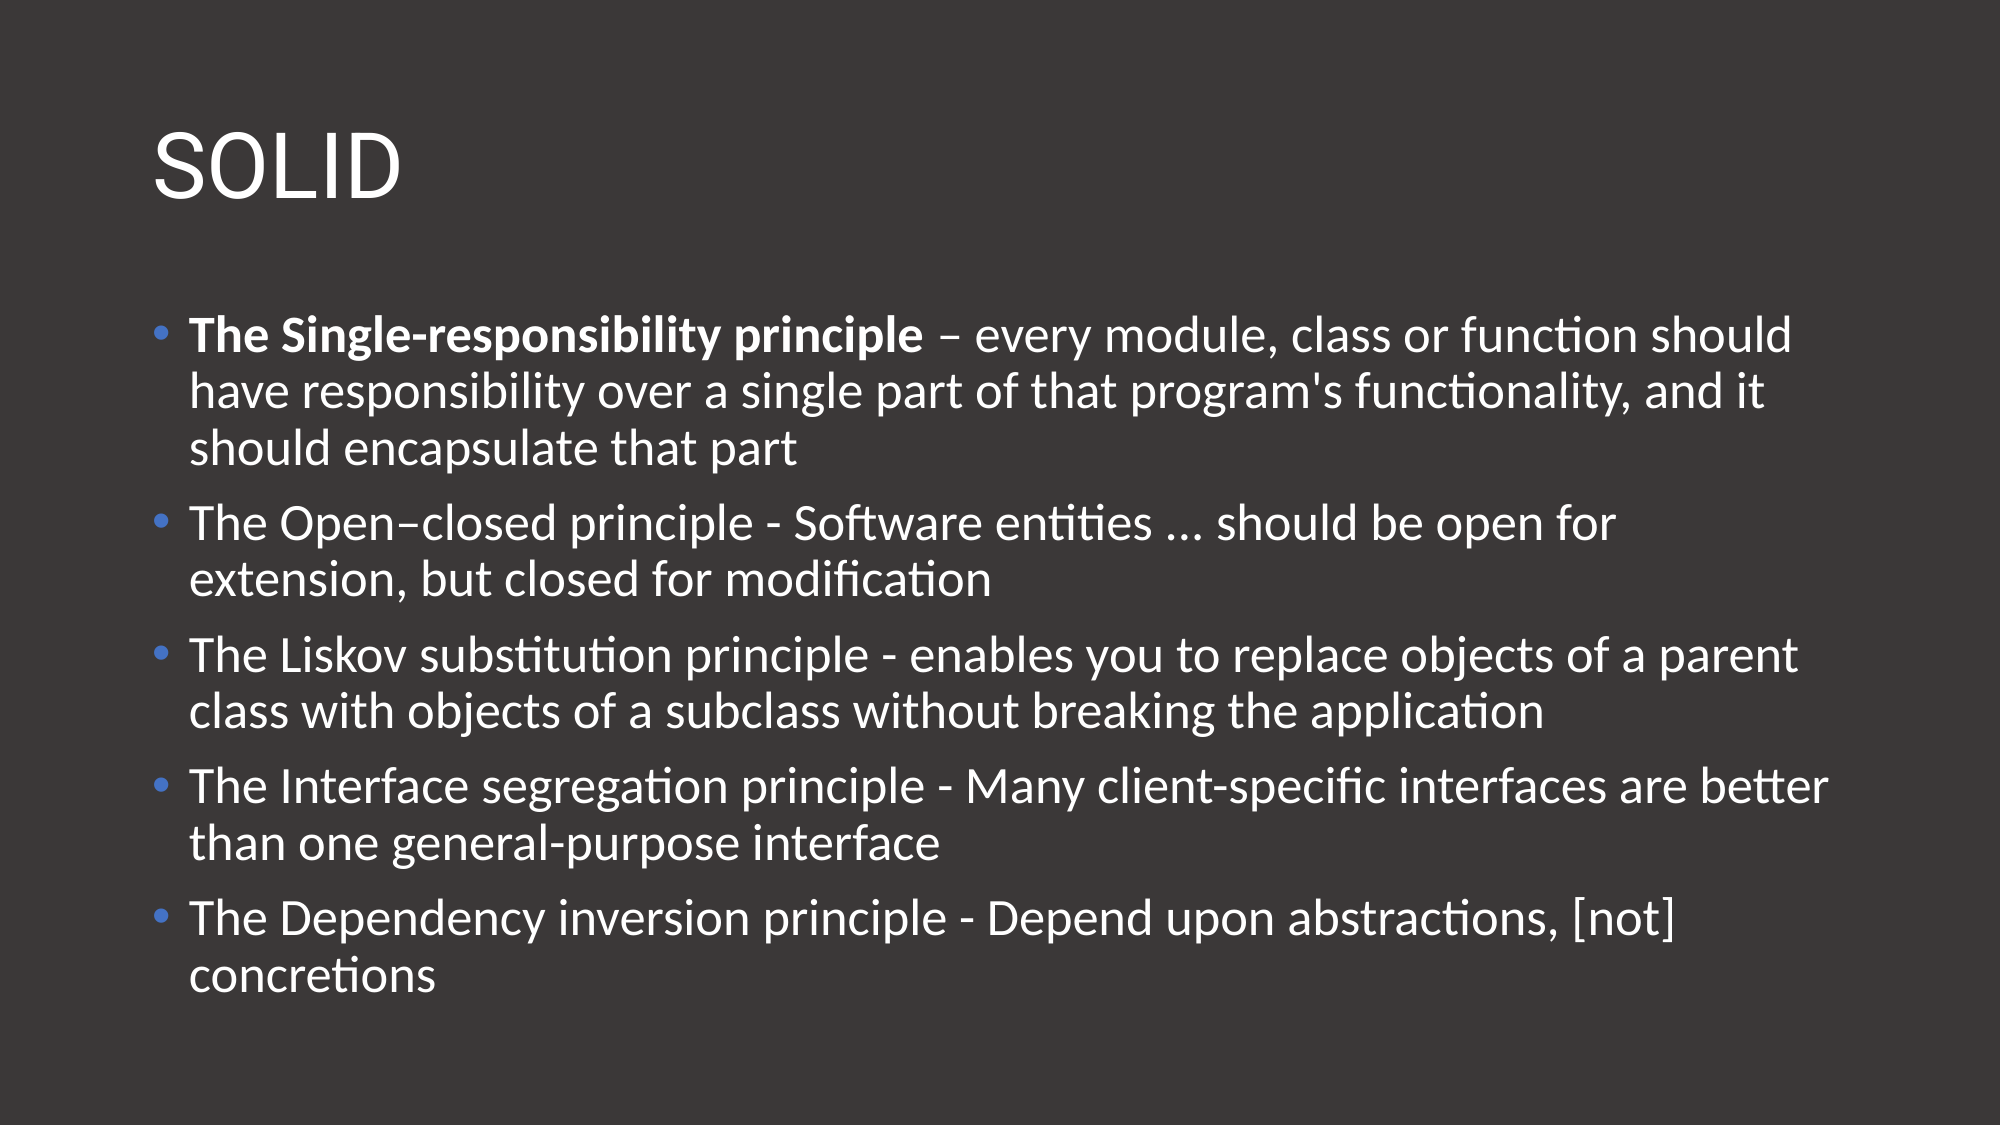

# SOLID
The Single-responsibility principle – every module, class or function should have responsibility over a single part of that program's functionality, and it should encapsulate that part
The Open–closed principle - Software entities ... should be open for extension, but closed for modification
The Liskov substitution principle - enables you to replace objects of a parent class with objects of a subclass without breaking the application
The Interface segregation principle - Many client-specific interfaces are better than one general-purpose interface
The Dependency inversion principle - Depend upon abstractions, [not] concretions